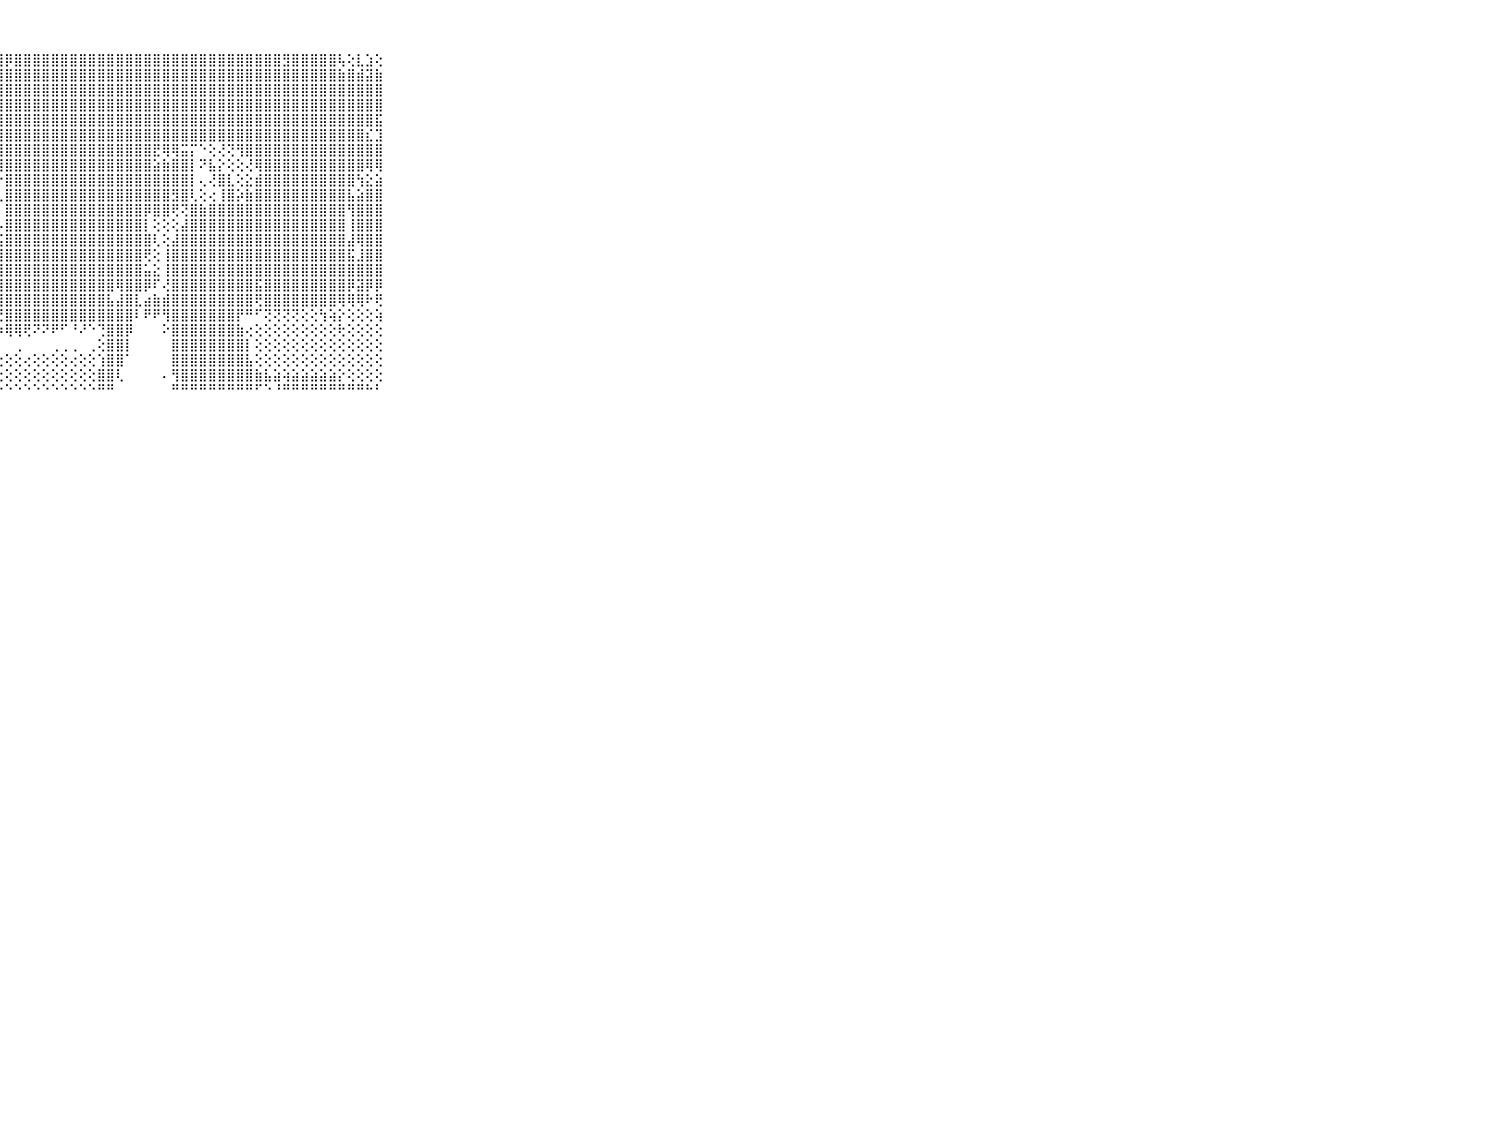

⠀⠀⠀⠀⠀⠀⠀⠀⠀⠀⠀⣿⣿⣿⣿⣿⣿⣿⣿⣿⣿⣿⣿⣿⣿⣿⣿⣿⡿⣿⣿⣿⣿⣿⣿⣿⣿⣿⣿⣿⣿⣿⣿⣿⣿⣿⣿⣿⣿⣿⣿⣿⣿⣿⣿⣿⣿⣿⣻⣿⣿⣿⣿⣿⢧⢕⣇⣱⢕⠀⠀⠀⠀⠀⠀⠀⠀⠀⠀⠀⠀
⠀⠀⠀⠀⠀⠀⠀⠀⠀⠀⠀⣿⣿⣿⣿⣿⣿⣿⣿⣿⣿⣿⣿⣿⣿⣿⣿⣿⣿⣿⣿⣿⣿⣿⣿⣿⣿⣿⣿⣿⣿⣿⣿⣿⣿⣿⣿⣿⣿⣿⣿⣿⣿⣿⣿⣿⣿⣿⣿⣿⣿⣿⣿⣿⣷⣿⣾⣽⣷⠀⠀⠀⠀⠀⠀⠀⠀⠀⠀⠀⠀
⠀⠀⠀⠀⠀⠀⠀⠀⠀⠀⠀⣿⣿⣿⣿⣿⣿⣿⣿⣿⣿⣿⣿⣿⣿⣿⣿⣿⣿⣿⣿⣿⣿⣿⣿⣿⣿⣿⣿⣿⣿⣿⣿⣿⣿⣿⣿⣿⣿⣿⣿⣿⣿⣿⣿⣿⣿⣿⣿⣿⣿⣿⣿⣿⣿⣿⣿⣿⣿⠀⠀⠀⠀⠀⠀⠀⠀⠀⠀⠀⠀
⠀⠀⠀⠀⠀⠀⠀⠀⠀⠀⠀⣿⣿⣿⣿⣿⣿⣿⣿⣿⣿⣿⣿⣿⣿⣿⣿⣿⣿⣿⣿⣿⣿⣿⣿⣿⣿⣿⣿⣿⣿⣿⣿⣿⣿⣿⣿⣿⣿⣿⣿⣿⣿⣿⣿⣿⣿⣿⣿⣿⣿⣿⣿⣿⣿⣿⣿⣿⣿⠀⠀⠀⠀⠀⠀⠀⠀⠀⠀⠀⠀
⠀⠀⠀⠀⠀⠀⠀⠀⠀⠀⠀⣿⣿⡿⢟⢏⢝⢕⢕⢕⢝⢝⢻⢿⣿⣿⣿⣿⣿⣿⣿⣿⣿⣿⣿⣿⣿⣿⣿⣿⣿⣿⣿⣿⣿⣿⣿⣿⣿⣿⣿⣿⣿⣿⣿⣿⣿⣿⣿⣿⣿⣿⣿⣿⣿⣿⣿⣿⣯⠀⠀⠀⠀⠀⠀⠀⠀⠀⠀⠀⠀
⠀⠀⠀⠀⠀⠀⠀⠀⠀⠀⠀⢟⢝⢕⣥⣅⣀⣁⣁⣉⢑⠗⢵⣕⢝⢿⣿⣿⣿⣿⣿⣿⣿⣿⣿⣿⣿⣿⣿⣿⣿⣿⣿⣿⣿⣿⣿⣿⣿⣿⣿⣿⣿⣿⣿⣿⣿⣿⣿⣿⣿⣿⣿⣿⣿⣿⣿⣎⣹⠀⠀⠀⠀⠀⠀⠀⠀⠀⠀⠀⠀
⠀⠀⠀⠀⠀⠀⠀⠀⠀⠀⠀⢕⢕⢕⢕⢑⢑⢕⢕⢜⠝⢕⢔⢜⢳⣕⢹⣿⣿⣿⣿⣿⣿⣿⣿⣿⣿⣿⣿⣿⣿⣿⣿⣿⣟⢿⢿⣭⡍⠑⢕⢜⢝⢻⣿⣿⣿⣿⣿⣿⣿⣿⣿⣿⣿⣿⣿⣿⣿⠀⠀⠀⠀⠀⠀⠀⠀⠀⠀⠀⠀
⠀⠀⠀⠀⠀⠀⠀⠀⠀⠀⠀⣱⣕⣕⢕⢕⢕⢕⢕⢕⢕⢕⢕⢕⢕⢹⣇⢹⣿⣿⣿⣿⣿⣿⣿⣿⣿⣿⣿⣿⣿⣿⣿⣿⣵⣷⣿⣿⡇⠝⣧⡕⢕⢕⢜⢿⣿⣿⣿⣿⣿⣿⣿⣿⣿⣿⣿⢿⢿⠀⠀⠀⠀⠀⠀⠀⠀⠀⠀⠀⠀
⠀⠀⠀⠀⠀⠀⠀⠀⠀⠀⠀⣿⣿⣿⣿⣿⣿⣿⣷⣷⣵⣵⣕⣕⡕⣕⢹⡕⣿⣿⣿⣿⣿⣿⣿⣿⣿⣿⣿⣿⣿⣿⣿⣿⣿⣿⣿⣿⡇⢄⢜⣿⣇⢕⣕⣾⣿⣿⣿⣿⣿⣿⣿⣿⣿⣿⢳⣕⣵⠀⠀⠀⠀⠀⠀⠀⠀⠀⠀⠀⠀
⠀⠀⠀⠀⠀⠀⠀⠀⠀⠀⠀⣿⣿⣿⣿⣿⣿⣿⣿⣿⣿⣿⣿⣿⣿⣿⣿⣇⣿⣿⣿⣿⣿⣿⣿⣿⣿⣿⣿⣿⣿⣿⣿⣿⣿⣿⣻⣿⢇⢕⢔⢸⣿⡵⣷⣿⣿⣿⣿⣿⣿⣿⣿⣿⣿⣧⣵⣿⣿⠀⠀⠀⠀⠀⠀⠀⠀⠀⠀⠀⠀
⠀⠀⠀⠀⠀⠀⠀⠀⠀⠀⠀⣿⣿⣿⣿⣿⣿⣿⣿⣿⣿⣿⣿⣿⣿⣿⣿⡇⣿⣿⣿⣿⣿⣿⣿⣿⣿⣿⣿⣿⣿⣿⣿⡿⣿⣿⢟⢝⣿⣷⣿⣿⣿⣿⣿⣿⣿⣿⣿⣿⣿⣿⣿⣿⣿⢻⣿⣿⣿⠀⠀⠀⠀⠀⠀⠀⠀⠀⠀⠀⠀
⠀⠀⠀⠀⠀⠀⠀⠀⠀⠀⠀⣿⣿⣿⣿⣿⣿⣿⣿⣿⣿⣿⣿⣿⣿⣿⣿⡧⣿⣿⣿⣿⣿⣿⣿⣿⣿⣿⣿⣿⣿⣿⣿⡇⢕⢕⢕⣼⣿⣿⣿⣿⣿⣿⣿⣿⣿⣿⣿⣿⣿⣿⣿⣿⣿⢸⣿⣿⣿⠀⠀⠀⠀⠀⠀⠀⠀⠀⠀⠀⠀
⠀⠀⠀⠀⠀⠀⠀⠀⠀⠀⠀⣿⣿⣿⣿⣿⣿⣿⣿⣿⣿⣿⣿⣿⣿⣿⣿⢫⣿⣿⣿⣿⣿⣿⣿⣿⣿⣿⣿⣿⣿⣿⣿⣿⢇⢕⣼⣿⣿⣿⣿⣿⣿⣿⣿⣿⣿⣿⣿⣿⣿⣿⣿⣿⣿⣼⢿⣿⣿⠀⠀⠀⠀⠀⠀⠀⠀⠀⠀⠀⠀
⠀⠀⠀⠀⠀⠀⠀⠀⠀⠀⠀⣿⣿⣿⣿⣿⣿⣿⣿⣿⣿⣿⣿⣿⣿⣿⡟⢸⣿⣿⣿⣿⣿⣿⣿⣿⣿⣿⣿⣿⣿⣿⣿⢟⢕⢸⣿⣿⣿⣿⣿⣿⣿⣿⣿⣿⣿⣿⣿⣿⣿⣿⣿⣿⣿⣯⣸⣿⣿⠀⠀⠀⠀⠀⠀⠀⠀⠀⠀⠀⠀
⠀⠀⠀⠀⠀⠀⠀⠀⠀⠀⠀⣿⣿⣿⣿⣿⣿⣿⣿⣿⣿⣿⣿⣿⣿⣿⡯⢸⣿⣿⣿⣿⣿⣿⣿⣿⣿⣿⣿⣿⣿⣿⣿⣥⣕⢸⣿⣿⣿⣿⣿⣿⣿⣿⣿⣿⣿⣿⣿⣿⣿⣿⣿⣿⣿⣿⣿⣿⣿⠀⠀⠀⠀⠀⠀⠀⠀⠀⠀⠀⠀
⠀⠀⠀⠀⠀⠀⠀⠀⠀⠀⠀⣿⣿⣿⣿⣿⣿⣿⣿⣿⣿⣿⣿⣿⣿⣿⣟⢸⣿⣿⣿⣿⣿⣿⣿⣿⣿⣿⣿⣿⢿⣿⣿⡿⠏⢜⣿⣿⣿⣿⣿⣿⣿⣿⣿⣯⣿⣿⣿⣿⣿⣿⣿⣿⣿⡿⣽⡿⡿⠀⠀⠀⠀⠀⠀⠀⠀⠀⠀⠀⠀
⠀⠀⠀⠀⠀⠀⠀⠀⠀⠀⠀⣿⣿⣿⣿⣿⣿⣿⣿⣿⣿⣿⣿⣿⣿⣿⡿⢸⣿⣿⣿⣿⣿⣿⣿⣿⣿⣿⣿⣧⣼⣿⣇⣴⣷⣾⣿⣿⣿⣿⣿⣿⣿⣿⣿⢟⣿⣿⣿⣿⣿⣿⣿⣿⢿⢿⢿⠗⢟⠀⠀⠀⠀⠀⠀⠀⠀⠀⠀⠀⠀
⠀⠀⠀⠀⠀⠀⠀⠀⠀⠀⠀⢟⢟⢟⢟⢟⢟⢟⢟⢟⢻⢟⢻⢻⢻⢟⢇⢜⣿⣿⣿⣿⣿⣿⣿⣿⣿⣿⣿⣿⣿⣿⠇⠟⠟⢻⣿⣿⣿⣿⣿⣿⣿⡟⠛⠋⢝⢝⢝⢝⢕⢕⢳⢵⡕⢕⢕⢕⢵⠀⠀⠀⠀⠀⠀⠀⠀⠀⠀⠀⠀
⠀⠀⠀⠀⠀⠀⠀⠀⠀⠀⠀⢜⢝⢸⡵⢷⢗⢎⢕⢣⣕⣕⣕⣕⣕⢱⣵⡵⢿⢿⢟⠝⠝⠟⠋⠘⠜⠑⢙⣿⣿⡿⠀⠀⠀⠕⣿⣿⣿⣿⣿⣿⣿⣷⢔⢕⢕⢕⢕⢕⢕⢕⢕⢕⢗⢕⢕⢕⢕⠀⠀⠀⠀⠀⠀⠀⠀⠀⠀⠀⠀
⠀⠀⠀⠀⠀⠀⠀⠀⠀⠀⠀⣷⢷⢾⠷⠿⠟⠟⠛⠛⢛⠙⢙⠉⢉⢁⠁⠀⠀⢀⠀⠀⠀⢀⢀⢀⠀⢀⢕⣿⣿⡇⠀⠀⠀⠀⣿⣿⣿⣿⣿⣿⣿⣿⡇⢕⢕⢕⢕⢕⢕⢕⢕⢕⢕⢕⢕⢕⢕⠀⠀⠀⠀⠀⠀⠀⠀⠀⠀⠀⠀
⠀⠀⠀⠀⠀⠀⠀⠀⠀⠀⠀⠀⢄⢄⢔⢕⢕⢕⢕⢕⢕⢕⢕⢕⢕⢕⢕⢔⢕⢕⢔⢕⢕⢕⢕⢔⢕⢕⢱⣿⣿⠁⠀⠀⠀⠀⣿⣿⣿⣿⣿⣿⣿⣿⣧⢕⢕⢕⢕⢕⢕⢕⢕⢕⢕⢕⢕⢕⢕⠀⠀⠀⠀⠀⠀⠀⠀⠀⠀⠀⠀
⠀⠀⠀⠀⠀⠀⠀⠀⠀⠀⠀⢕⢕⢕⢕⢕⢕⢕⢕⢕⢕⢕⢕⢕⢕⢕⢕⢕⢕⢕⢕⢕⢕⢕⢕⢕⢕⢕⣿⣿⢇⠀⠀⠀⠀⠄⢻⣿⣿⣿⣿⣿⣿⣿⣿⣷⣧⣵⢵⣵⣵⣵⣵⣵⡕⢕⢕⢕⢕⠀⠀⠀⠀⠀⠀⠀⠀⠀⠀⠀⠀
⠀⠀⠀⠀⠀⠀⠀⠀⠀⠀⠀⠑⠑⠑⠑⠑⠑⠑⠑⠑⠑⠑⠑⠑⠑⠑⠑⠑⠑⠑⠑⠑⠑⠑⠑⠑⠑⠑⠛⠛⠀⠀⠀⠀⠀⠀⠛⠛⠛⠛⠛⠛⠛⠛⠛⠋⠑⠘⠛⠛⠛⠛⠛⠛⠛⠛⠛⠓⠃⠀⠀⠀⠀⠀⠀⠀⠀⠀⠀⠀⠀